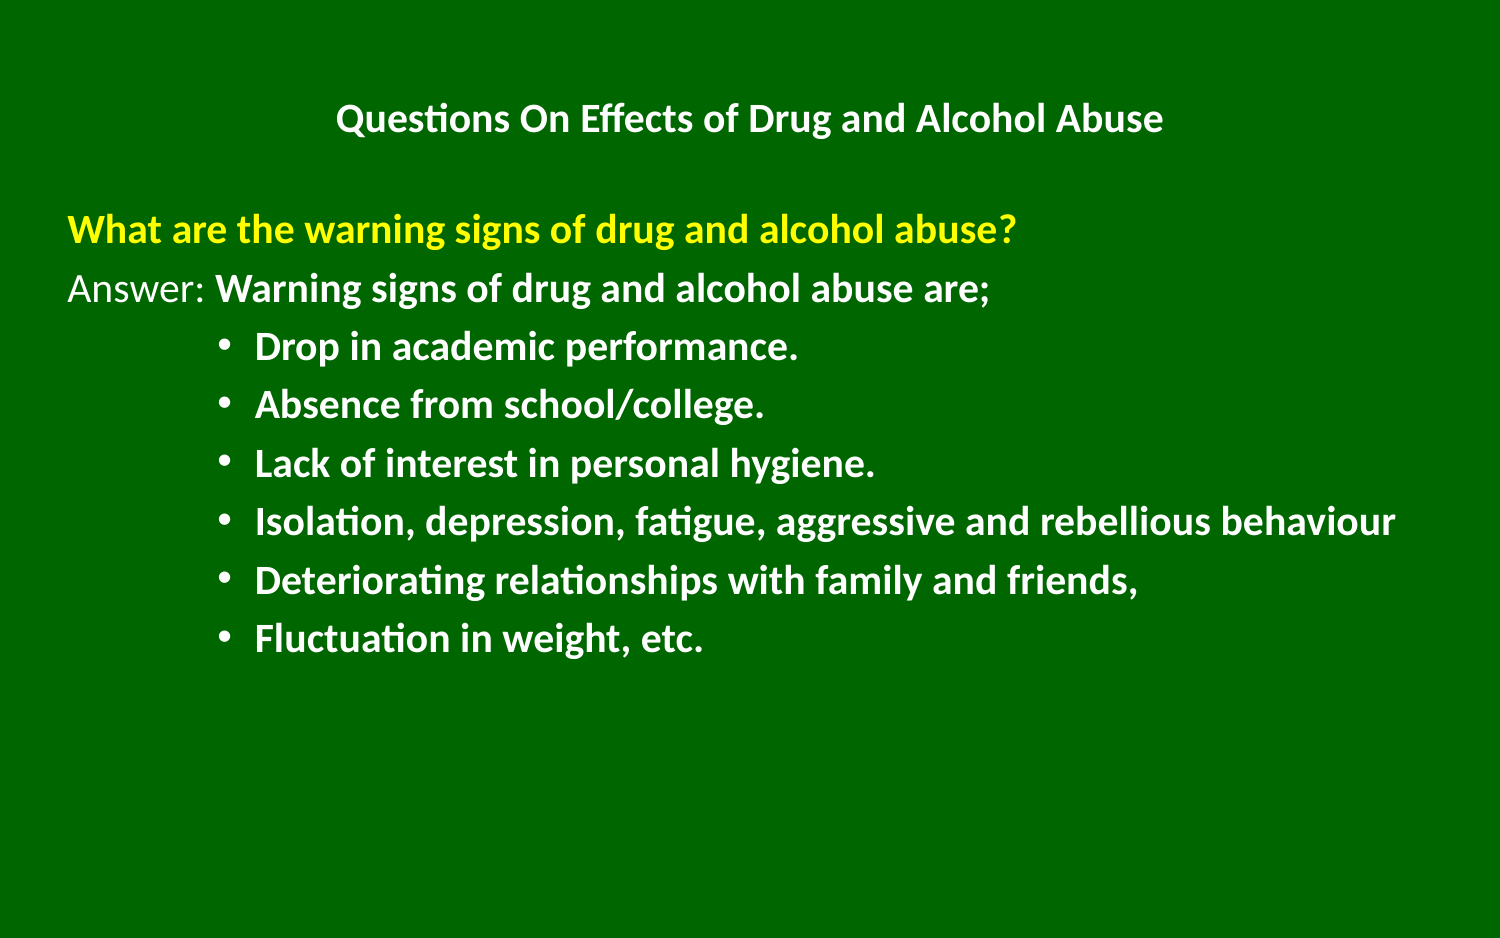

# Questions On Effects of Drug and Alcohol Abuse
What are the warning signs of drug and alcohol abuse?
Answer: Warning signs of drug and alcohol abuse are;
Drop in academic performance.
Absence from school/college.
Lack of interest in personal hygiene.
Isolation, depression, fatigue, aggressive and rebellious behaviour
Deteriorating relationships with family and friends,
Fluctuation in weight, etc.